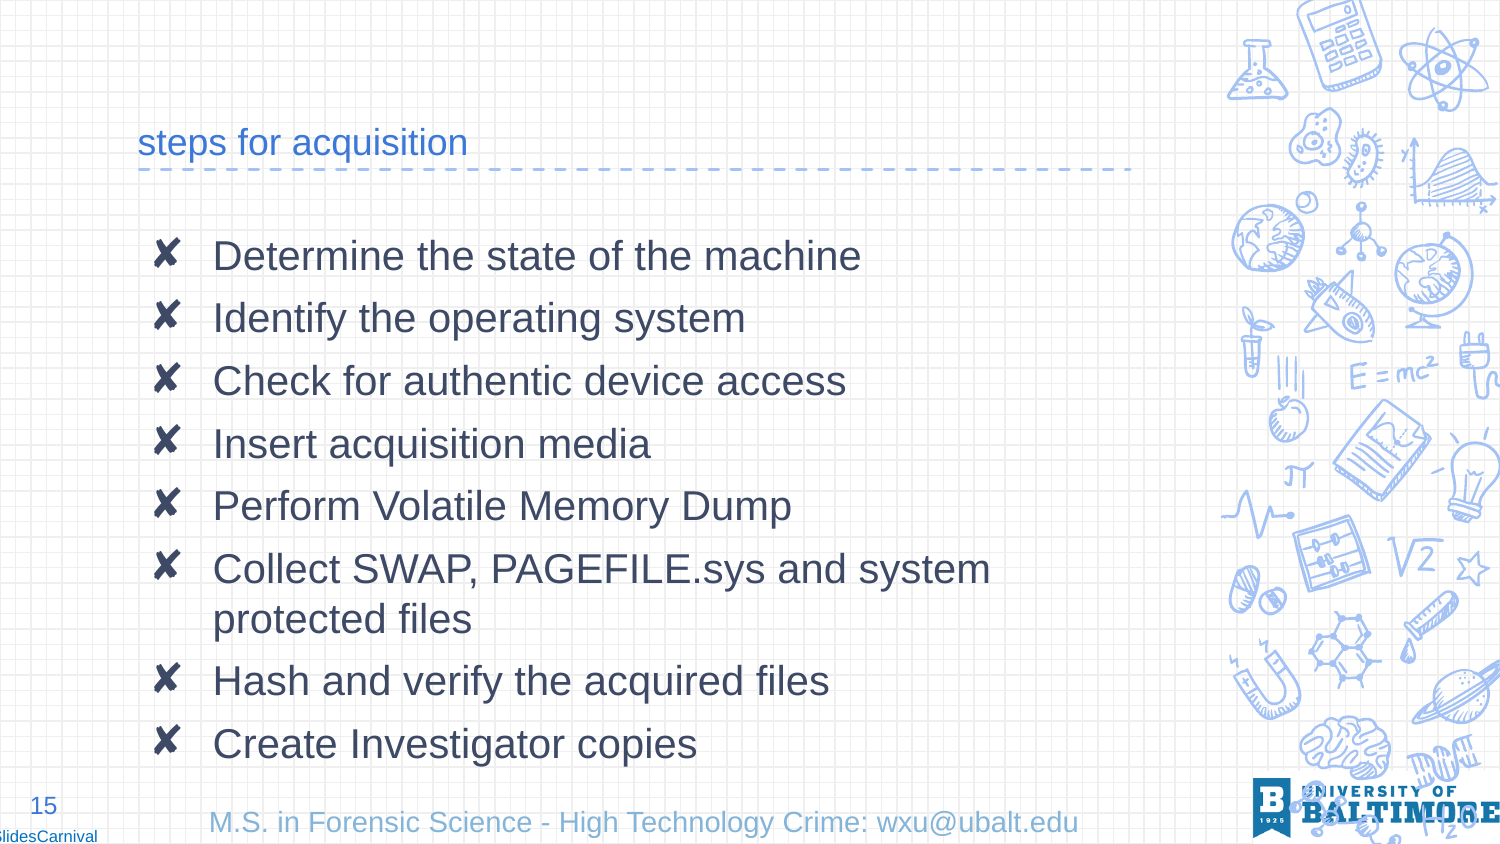

# steps for acquisition
Determine the state of the machine
Identify the operating system
Check for authentic device access
Insert acquisition media
Perform Volatile Memory Dump
Collect SWAP, PAGEFILE.sys and system protected files
Hash and verify the acquired files
Create Investigator copies
15